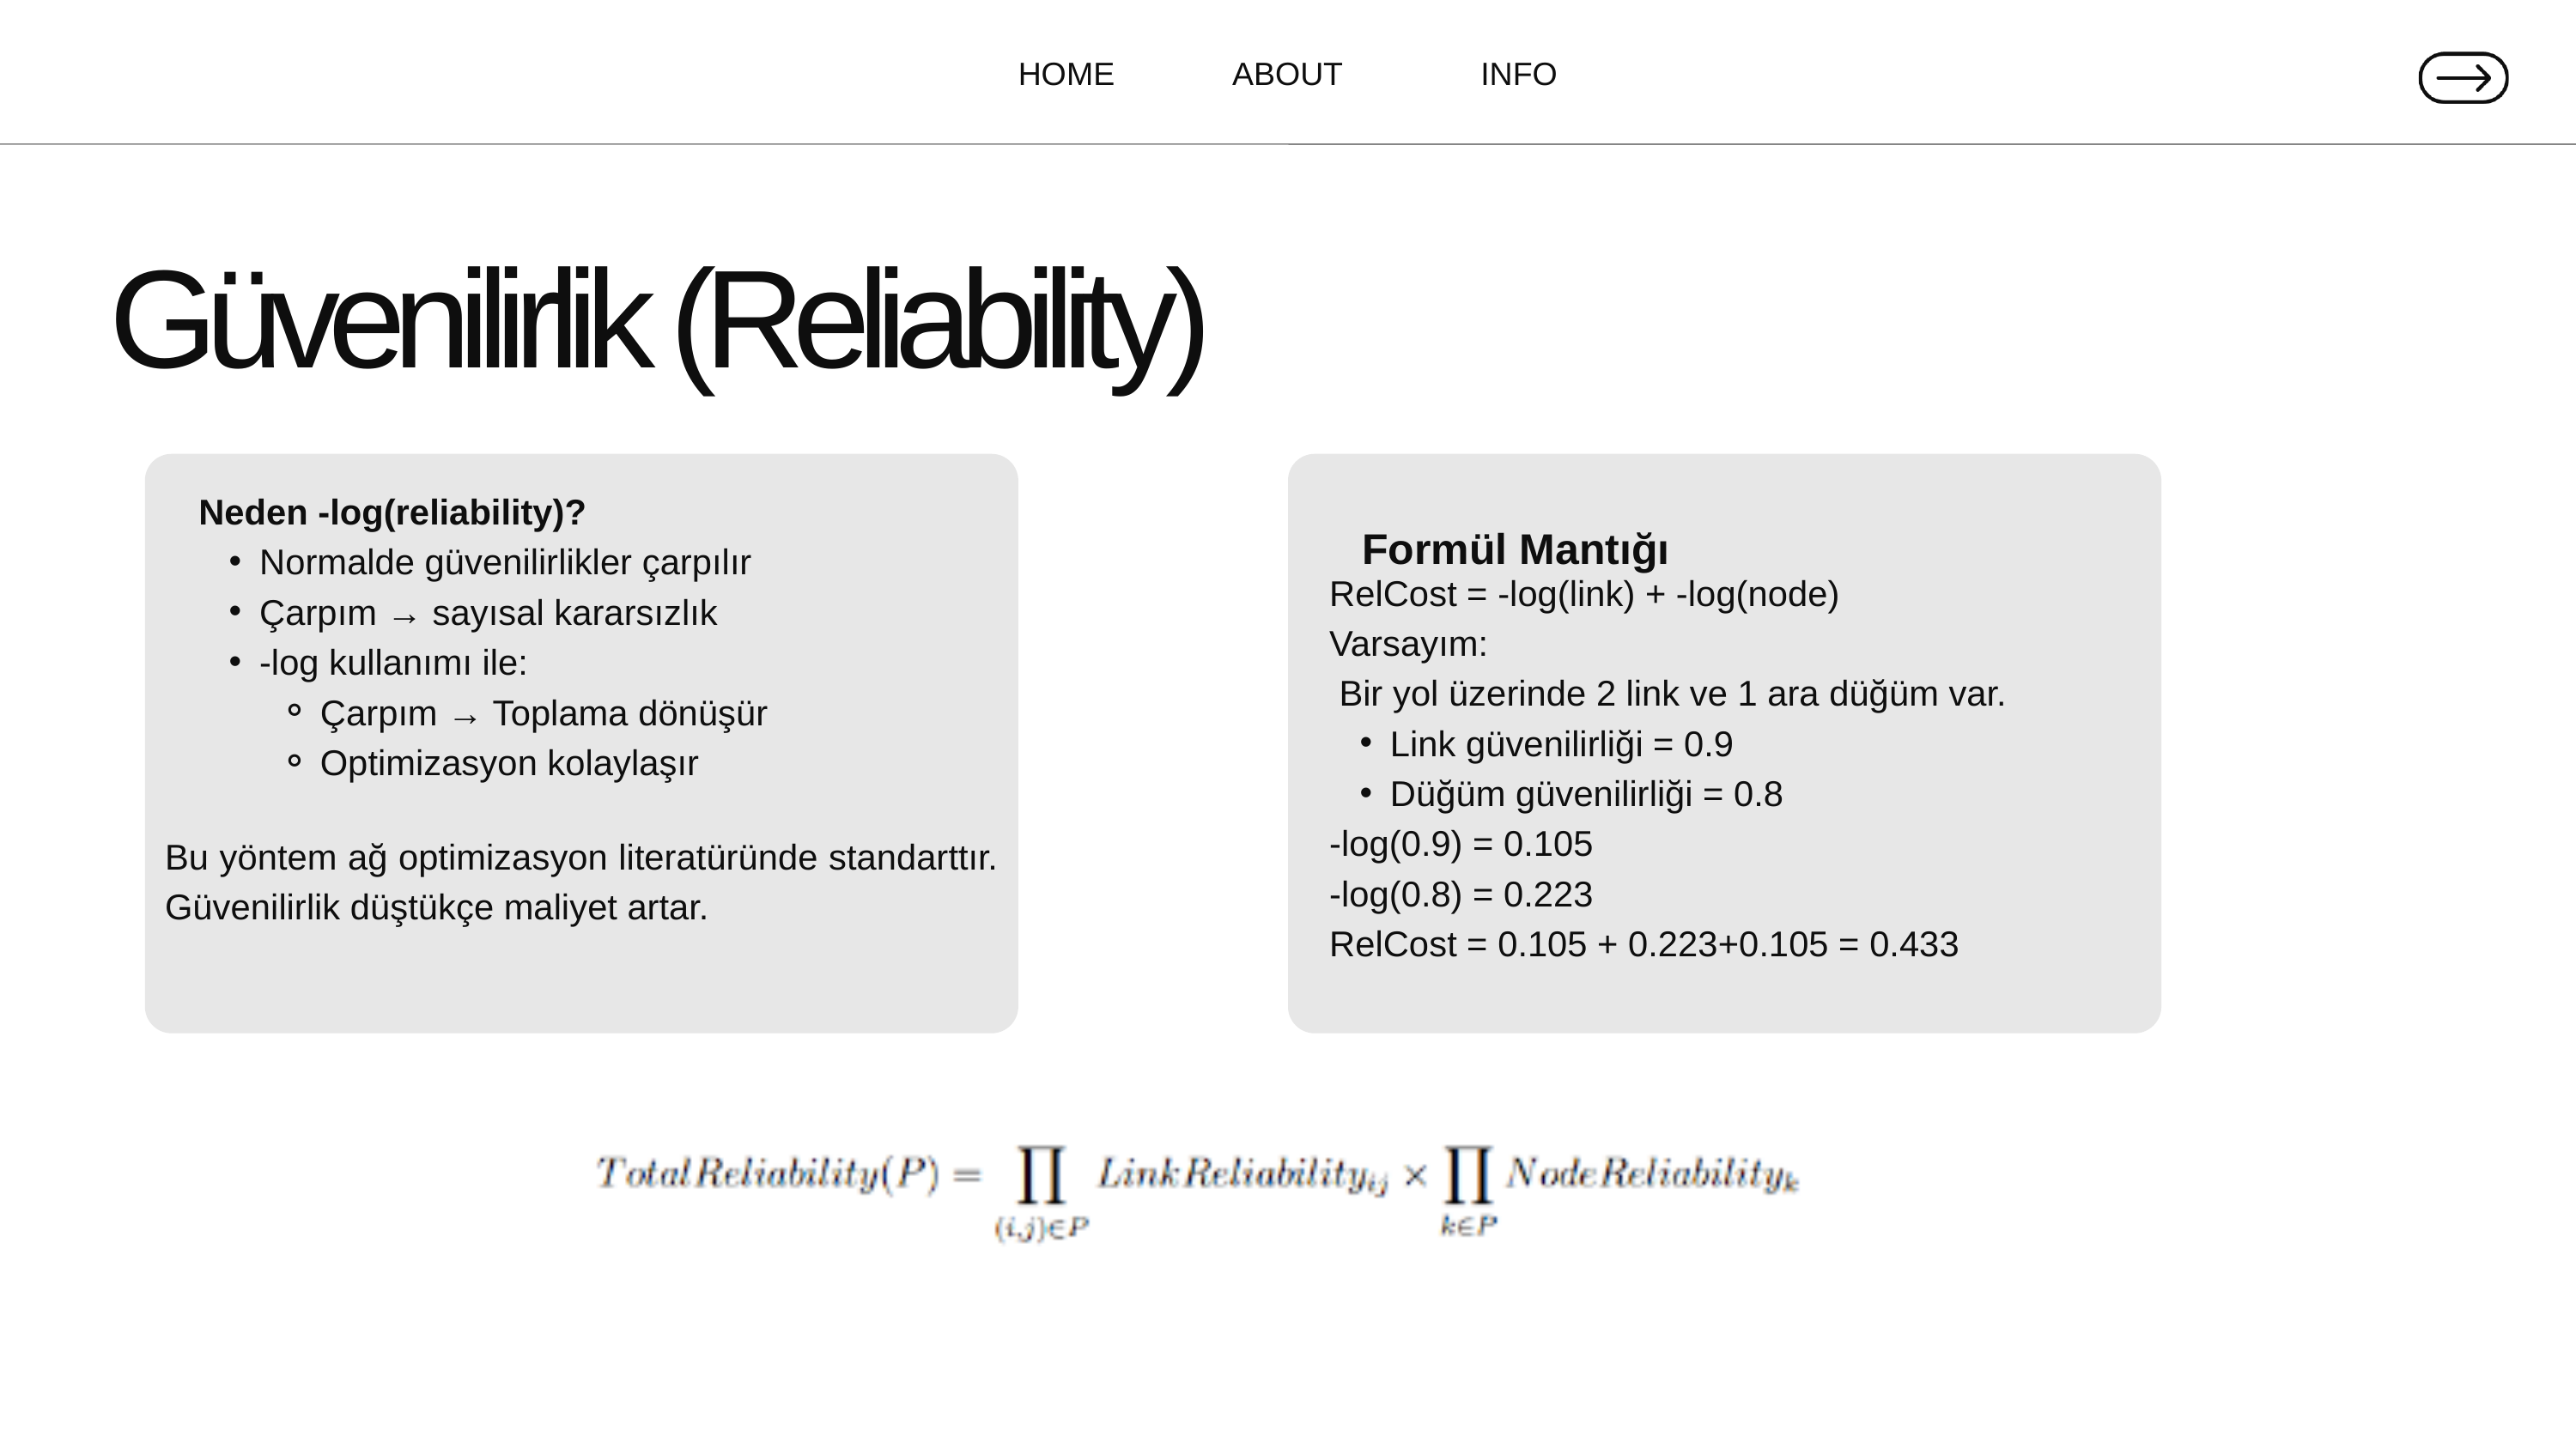

HOME
ABOUT
INFO

Güvenilirlik (Reliability)

Neden -log(reliability)?
Normalde güvenilirlikler çarpılır
Çarpım → sayısal kararsızlık
-log kullanımı ile:
Çarpım → Toplama dönüşür
Optimizasyon kolaylaşır

Formül Mantığı
RelCost = -log(link) + -log(node)
Varsayım:
 Bir yol üzerinde 2 link ve 1 ara düğüm var.
Link güvenilirliği = 0.9
Düğüm güvenilirliği = 0.8
-log(0.9) = 0.105
-log(0.8) = 0.223
RelCost = 0.105 + 0.223+0.105 = 0.433

Bu yöntem ağ optimizasyon literatüründe standarttır. Güvenilirlik düştükçe maliyet artar.